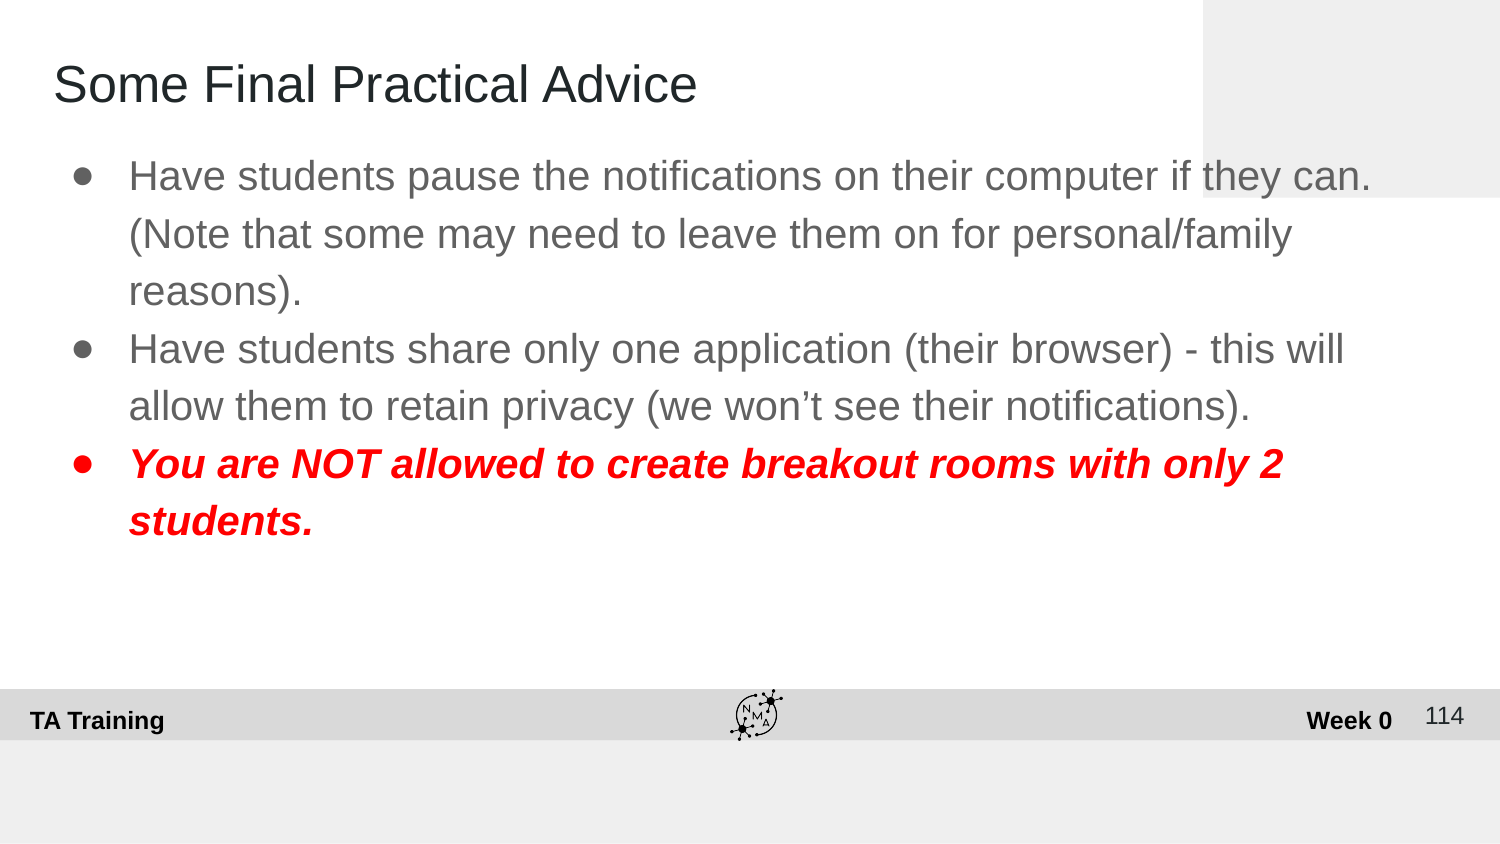

# Some Final Practical Advice
Have students pause the notifications on their computer if they can. (Note that some may need to leave them on for personal/family reasons).
Have students share only one application (their browser) - this will allow them to retain privacy (we won’t see their notifications).
You are NOT allowed to create breakout rooms with only 2 students.
114